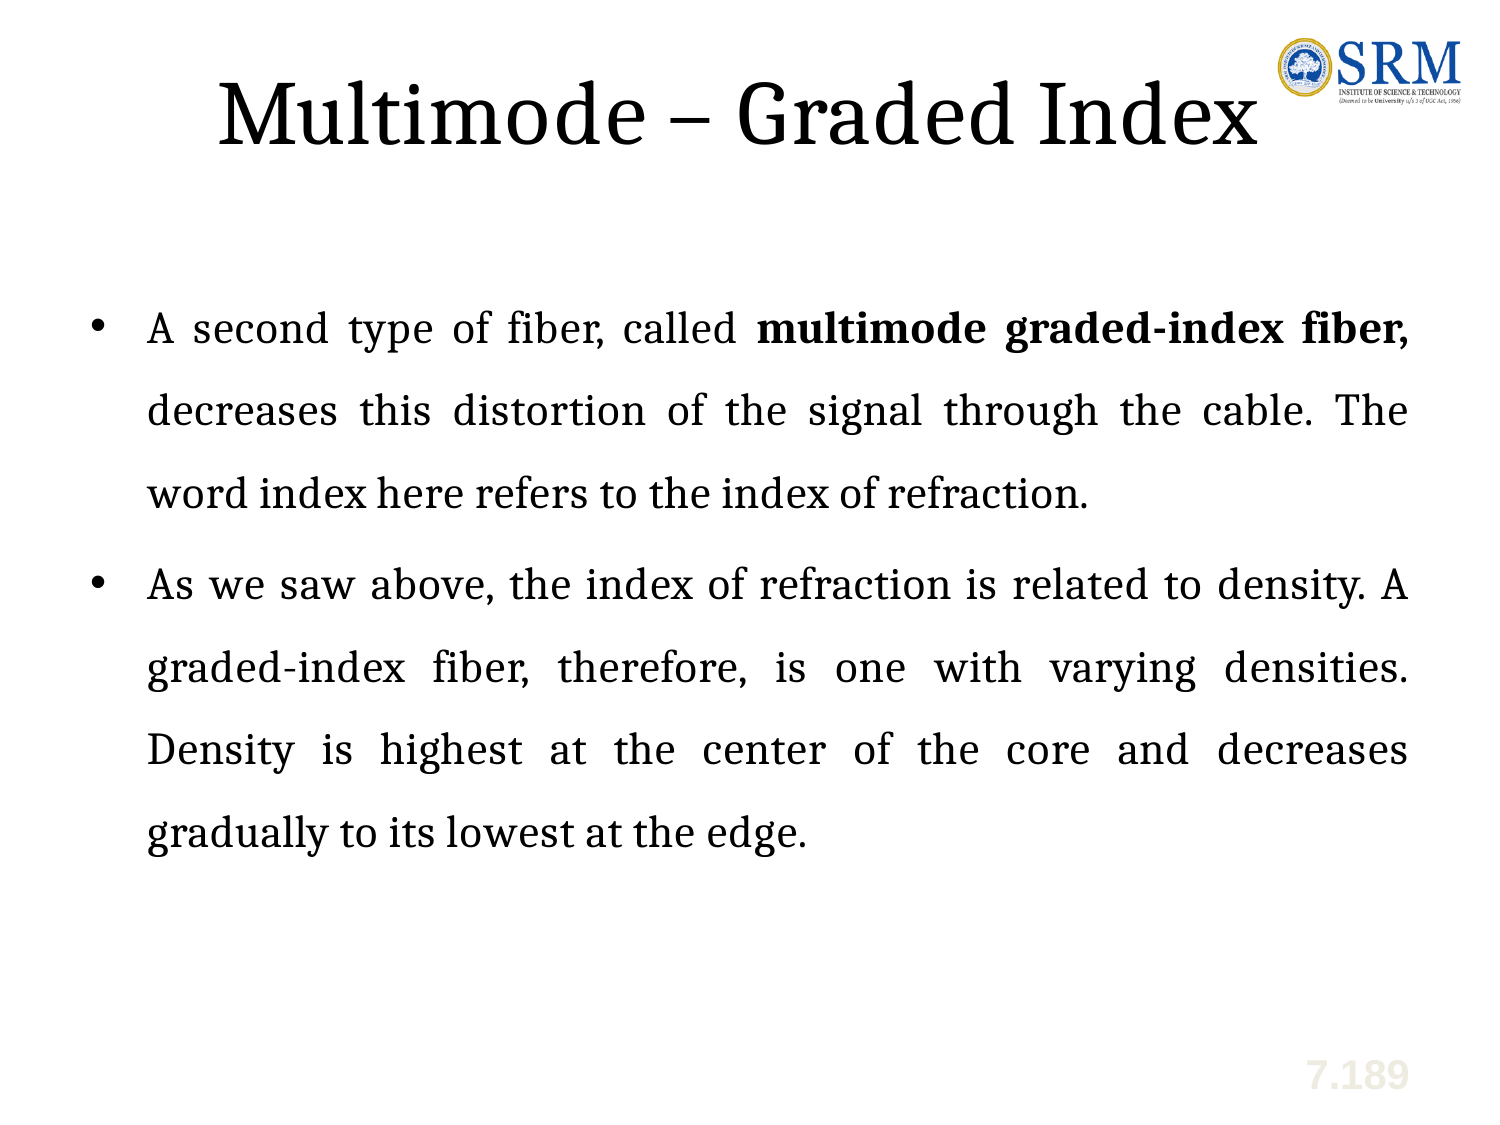

# Multimode – Graded Index
A second type of fiber, called multimode graded-index fiber, decreases this distortion of the signal through the cable. The word index here refers to the index of refraction.
As we saw above, the index of refraction is related to density. A graded-index fiber, therefore, is one with varying densities. Density is highest at the center of the core and decreases gradually to its lowest at the edge.

7.189